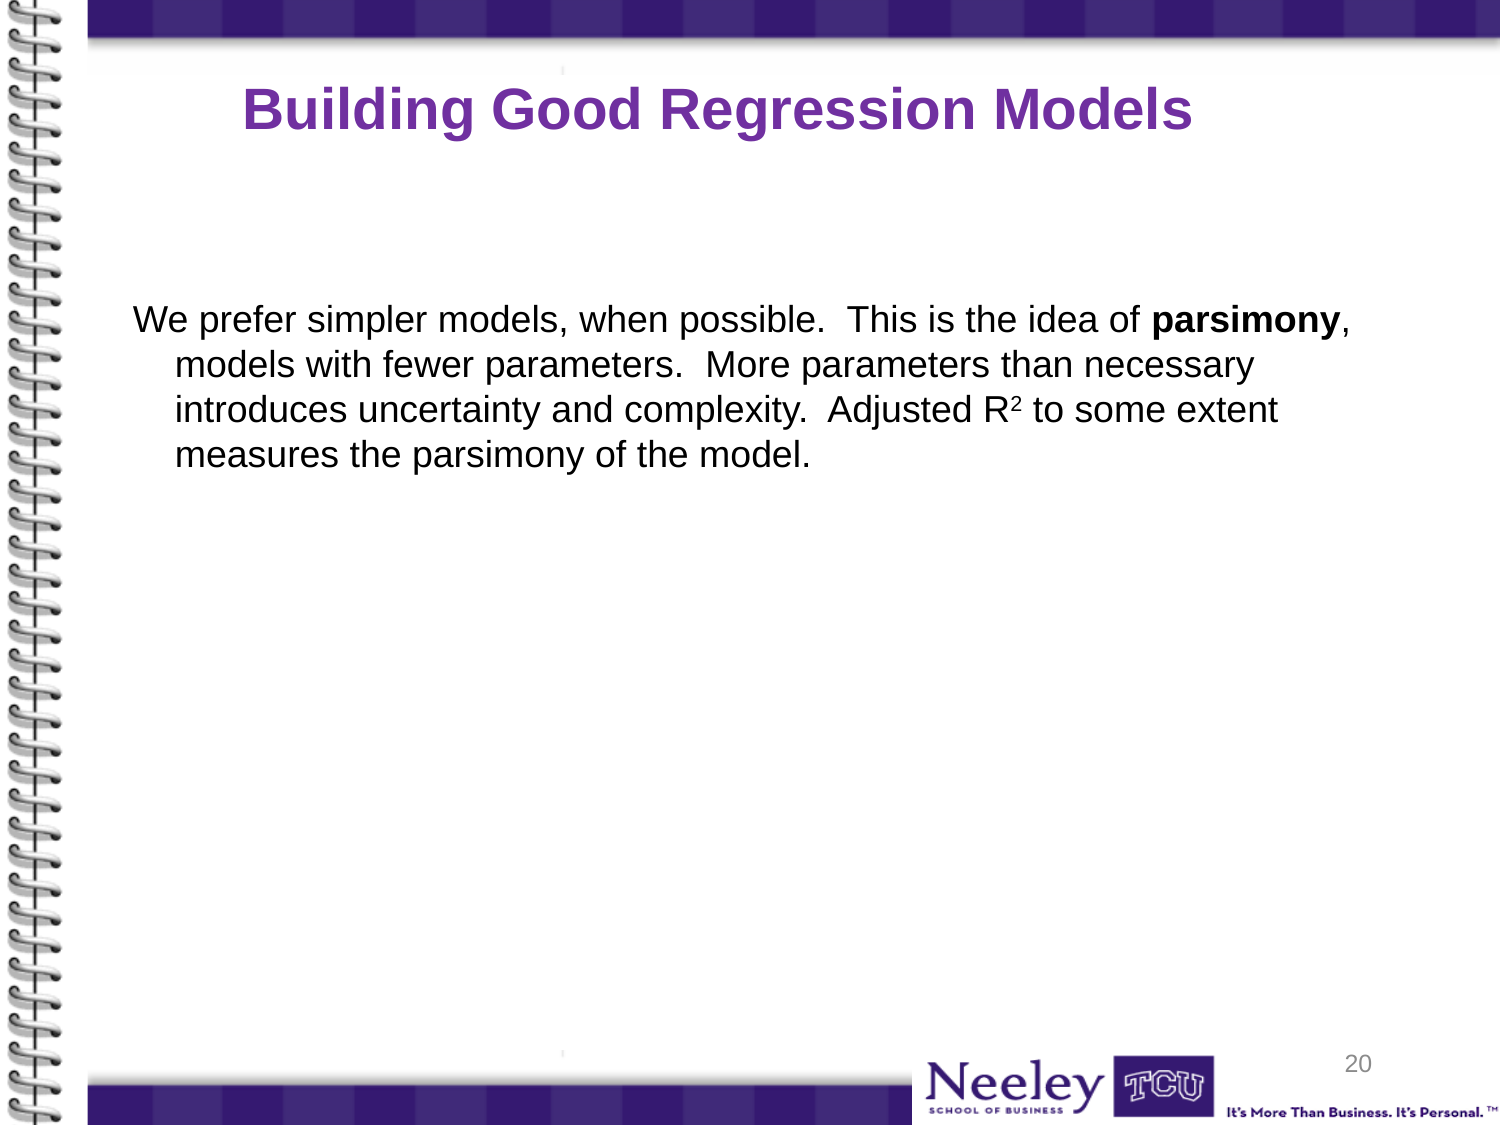

# Building Good Regression Models
We prefer simpler models, when possible.  This is the idea of parsimony, models with fewer parameters.  More parameters than necessary introduces uncertainty and complexity.  Adjusted R2 to some extent measures the parsimony of the model.